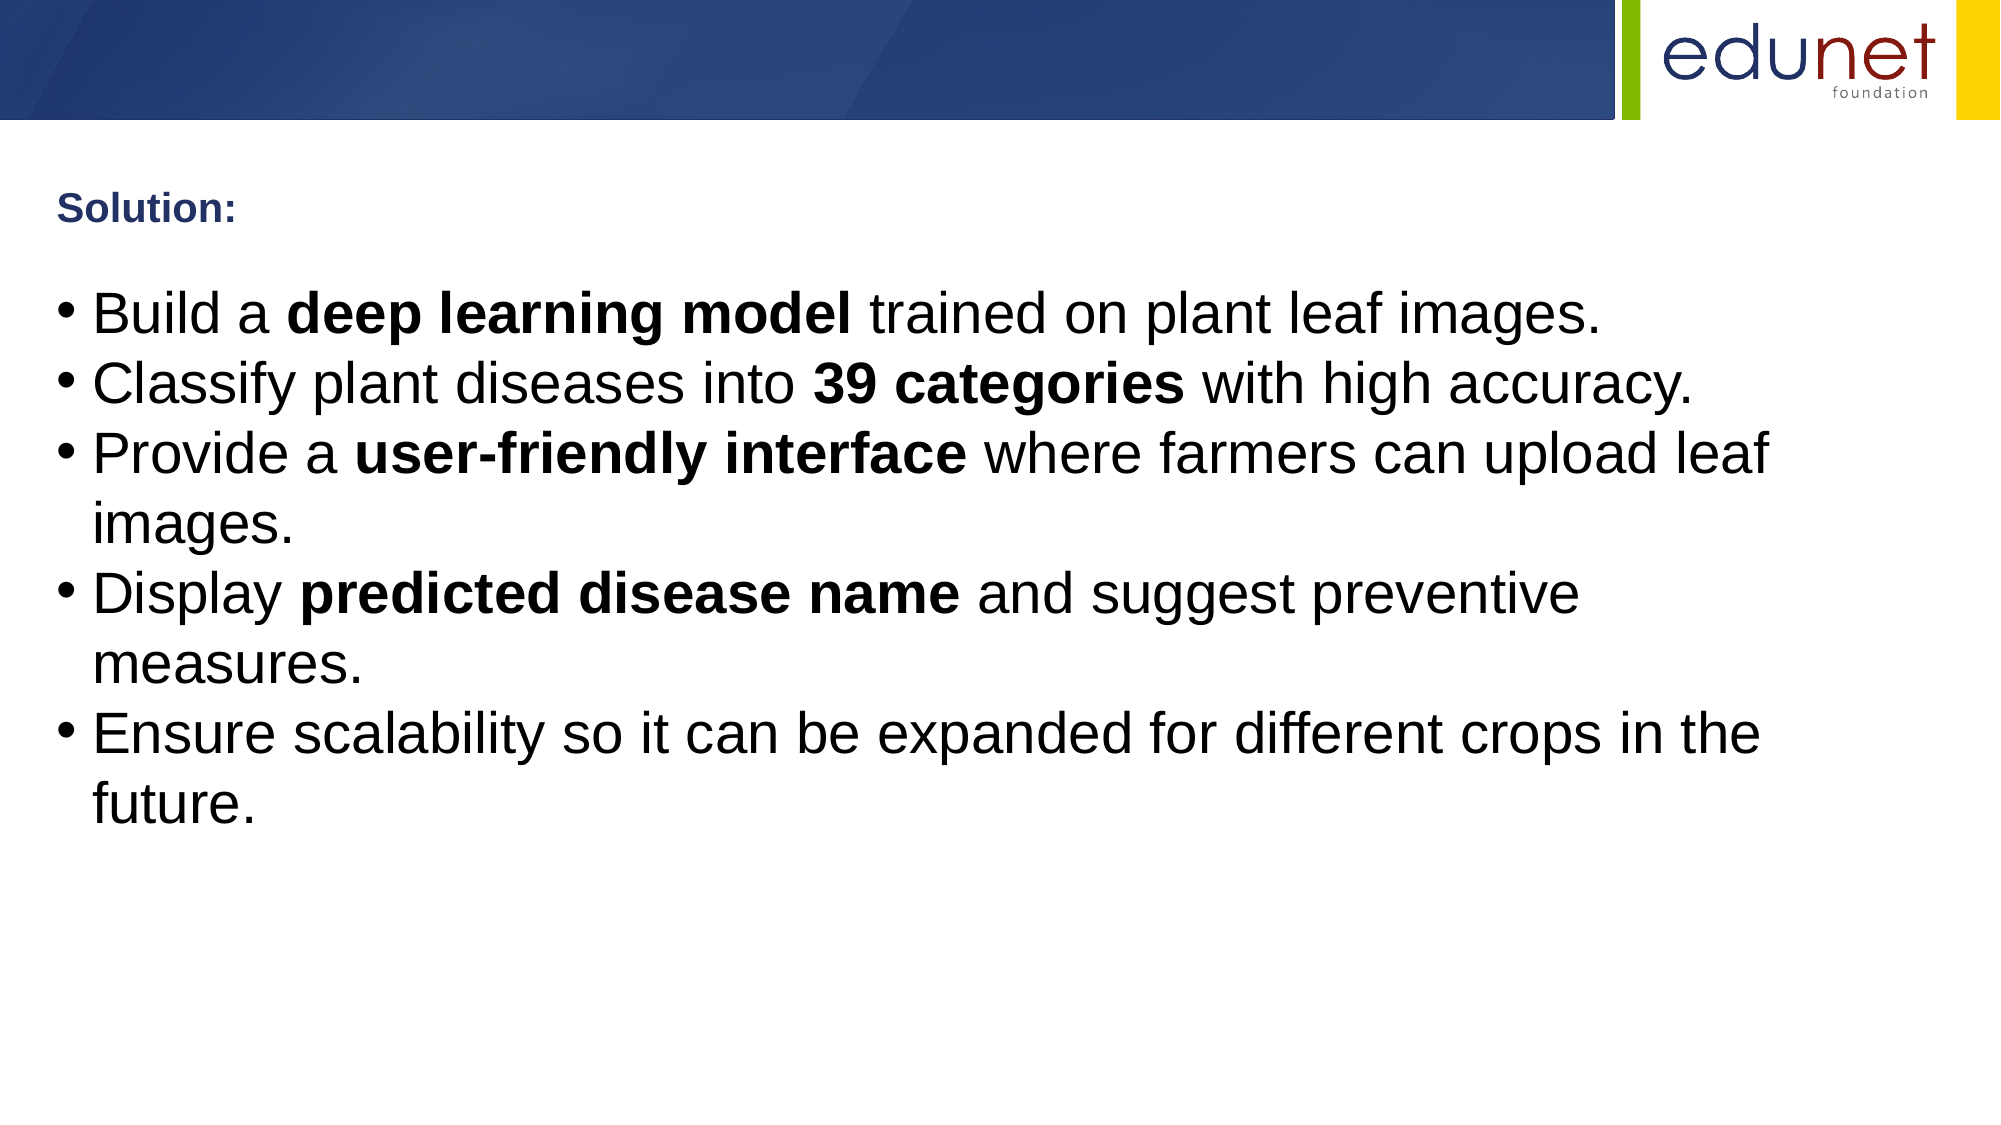

Solution:
Build a deep learning model trained on plant leaf images.
Classify plant diseases into 39 categories with high accuracy.
Provide a user-friendly interface where farmers can upload leaf images.
Display predicted disease name and suggest preventive measures.
Ensure scalability so it can be expanded for different crops in the future.